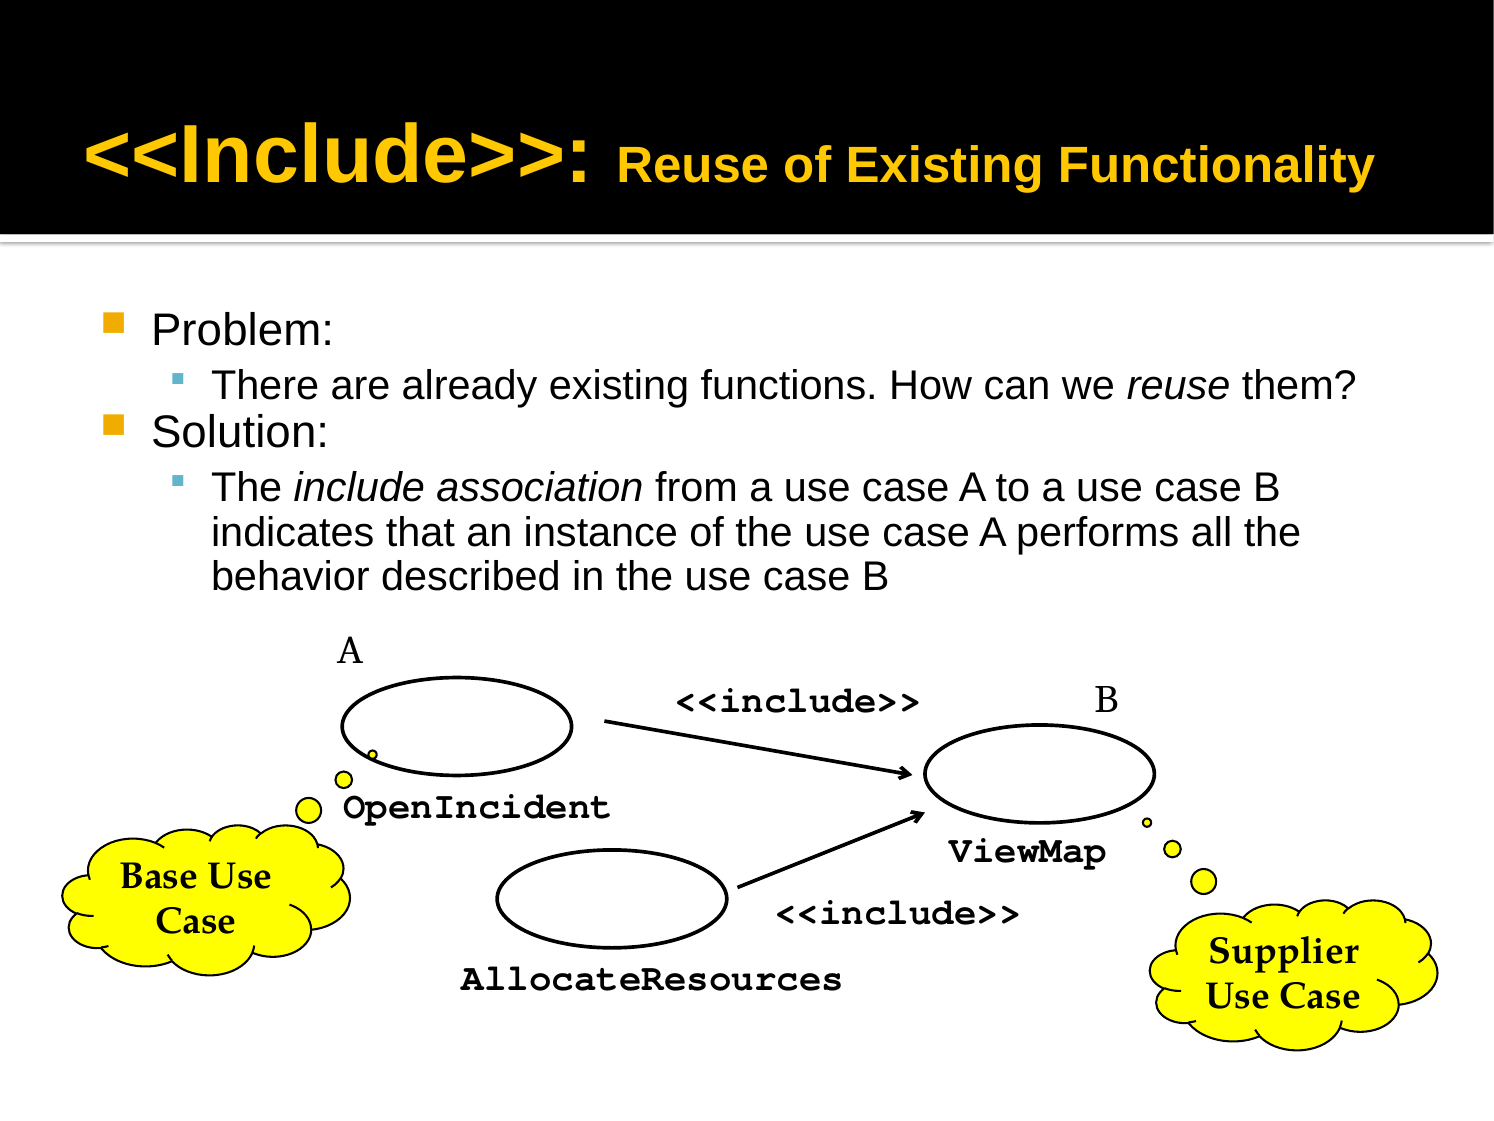

# <<Include>>: Reuse of Existing Functionality
Problem:
There are already existing functions. How can we reuse them?
Solution:
The include association from a use case A to a use case B indicates that an instance of the use case A performs all the behavior described in the use case B
A
B
<<include>>

OpenIncident

ViewMap

AllocateResources
<<include>>
Base Use
Case
Supplier
Use Case